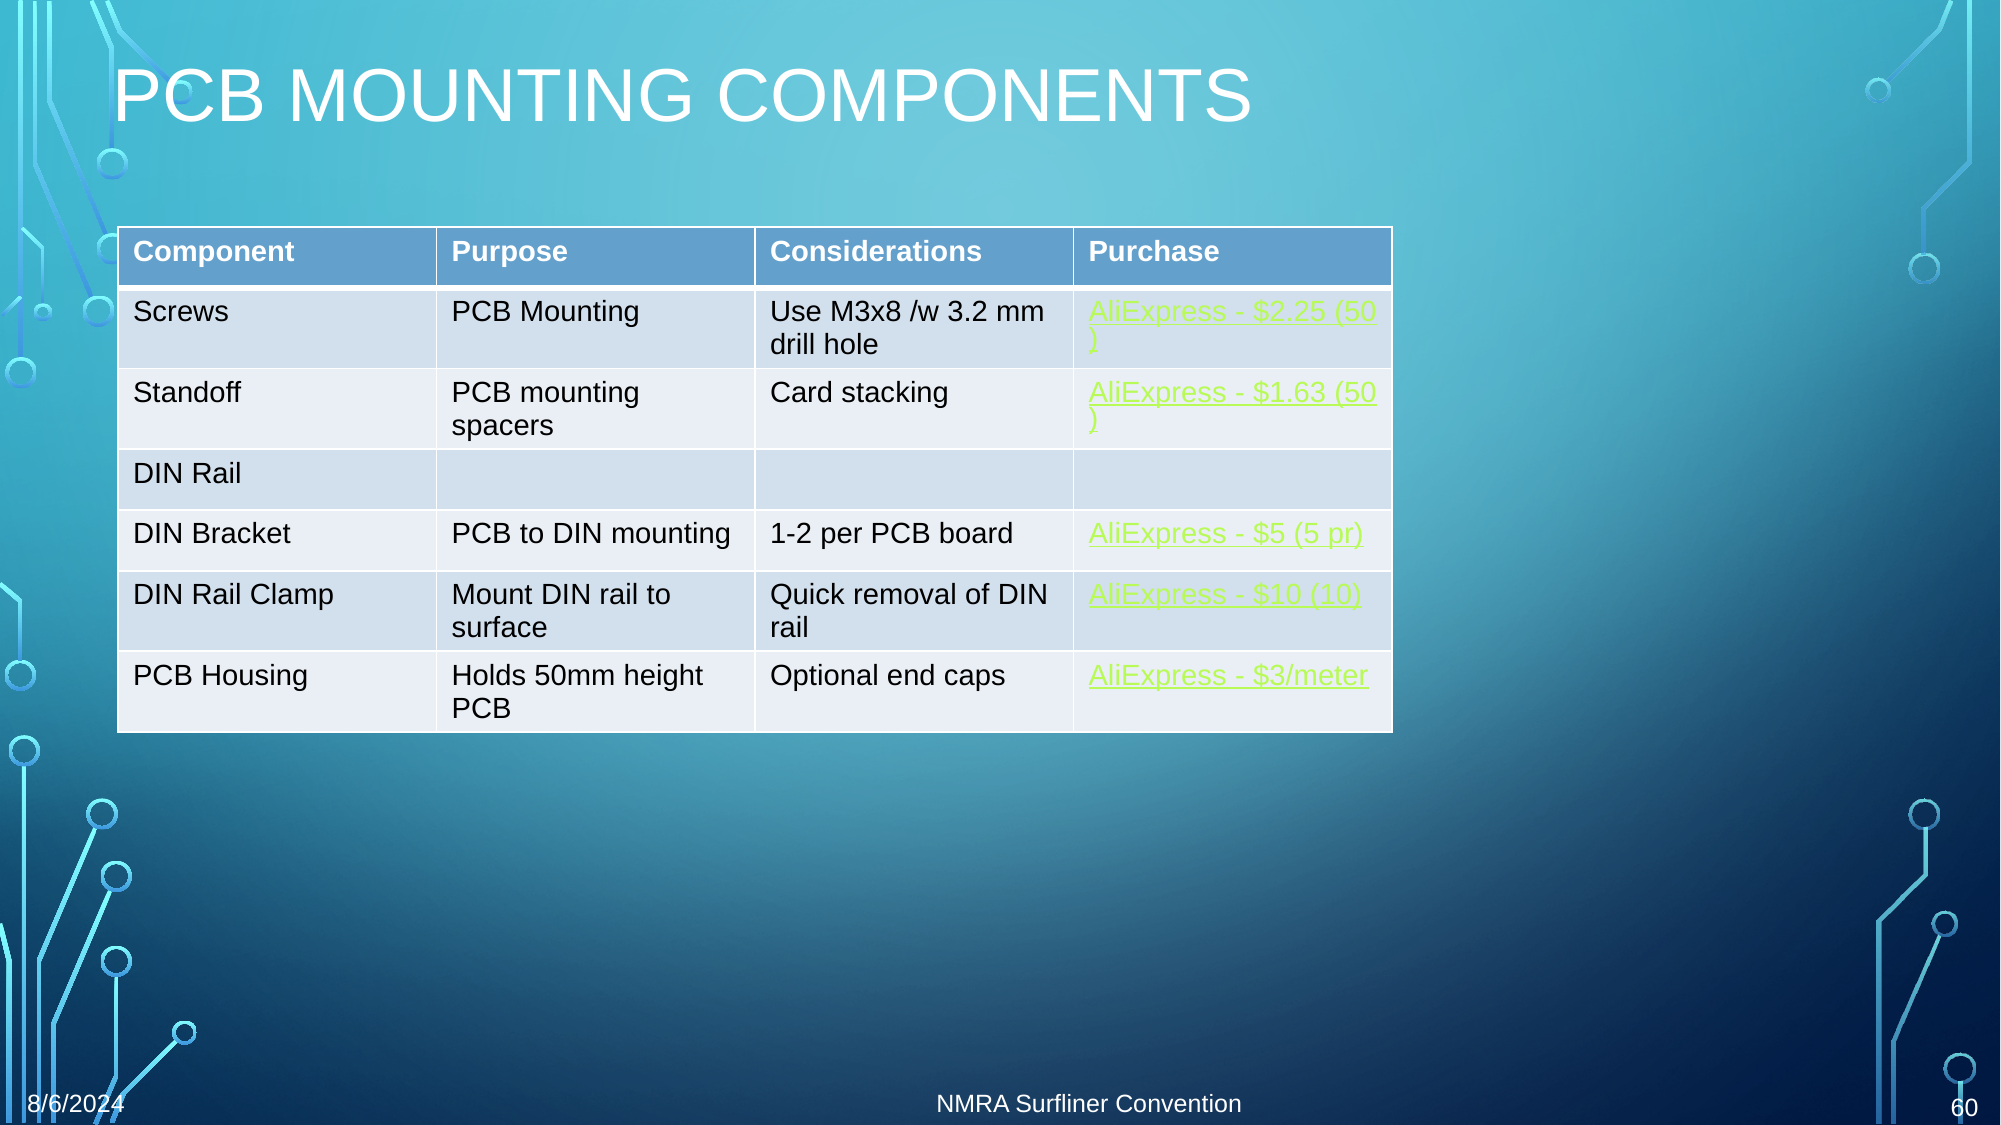

# PCB Mounting Components
| Component | Purpose | Considerations | Purchase |
| --- | --- | --- | --- |
| Screws | PCB Mounting | Use M3x8 /w 3.2 mm drill hole | AliExpress - $2.25 (50) |
| Standoff | PCB mounting spacers | Card stacking | AliExpress - $1.63 (50) |
| DIN Rail |  |  |  |
| DIN Bracket | PCB to DIN mounting | 1-2 per PCB board | AliExpress - $5 (5 pr) |
| DIN Rail Clamp | Mount DIN rail to surface | Quick removal of DIN rail | AliExpress - $10 (10) |
| PCB Housing | Holds 50mm height PCB | Optional end caps | AliExpress - $3/meter |
8/6/2024
NMRA Surfliner Convention
60